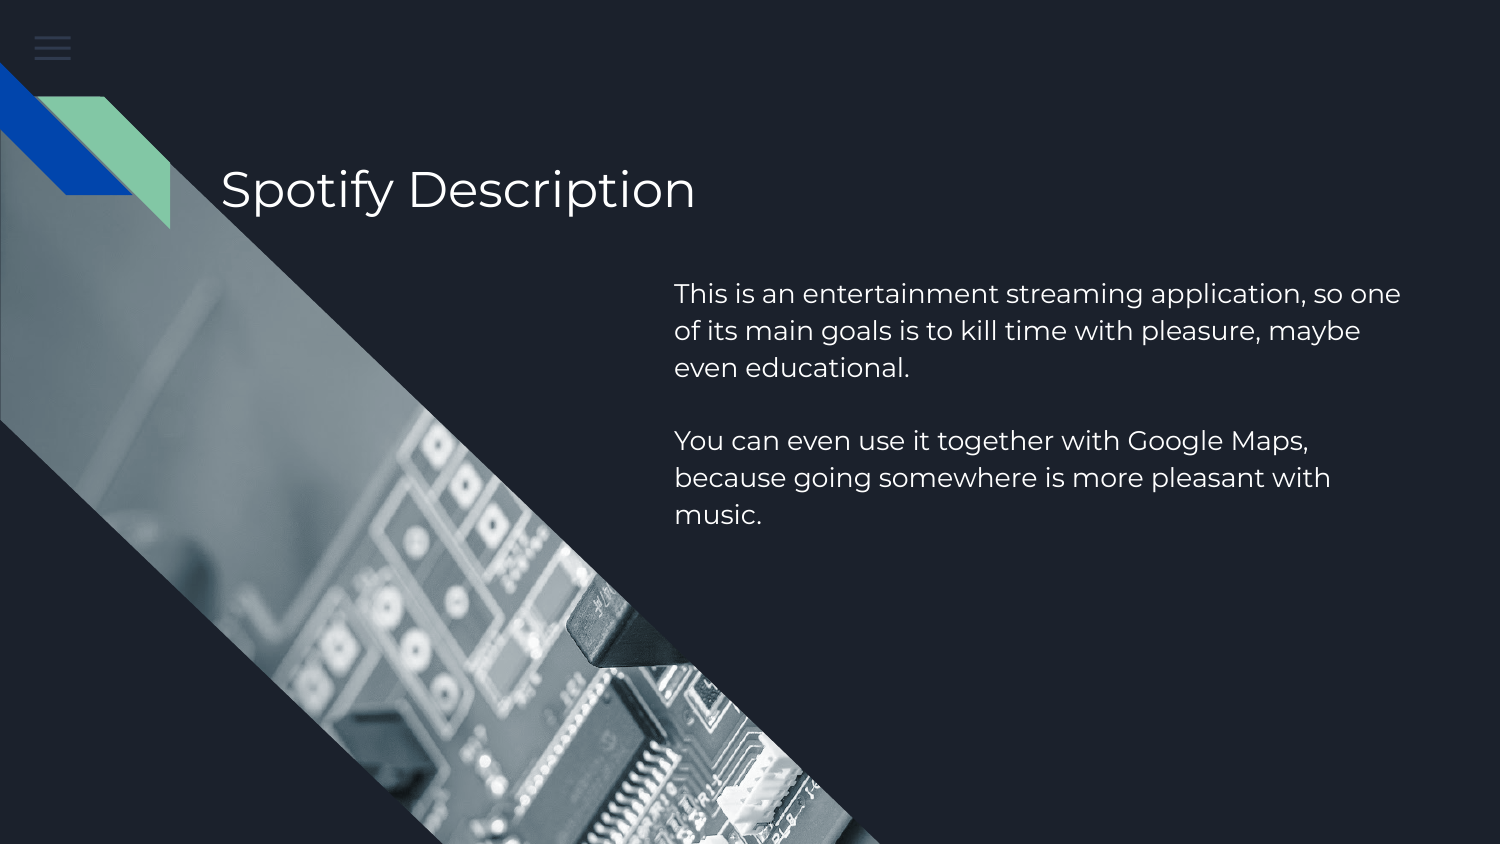

# Spotify Description
This is an entertainment streaming application, so one of its main goals is to kill time with pleasure, maybe even educational.

You can even use it together with Google Maps, because going somewhere is more pleasant with music.